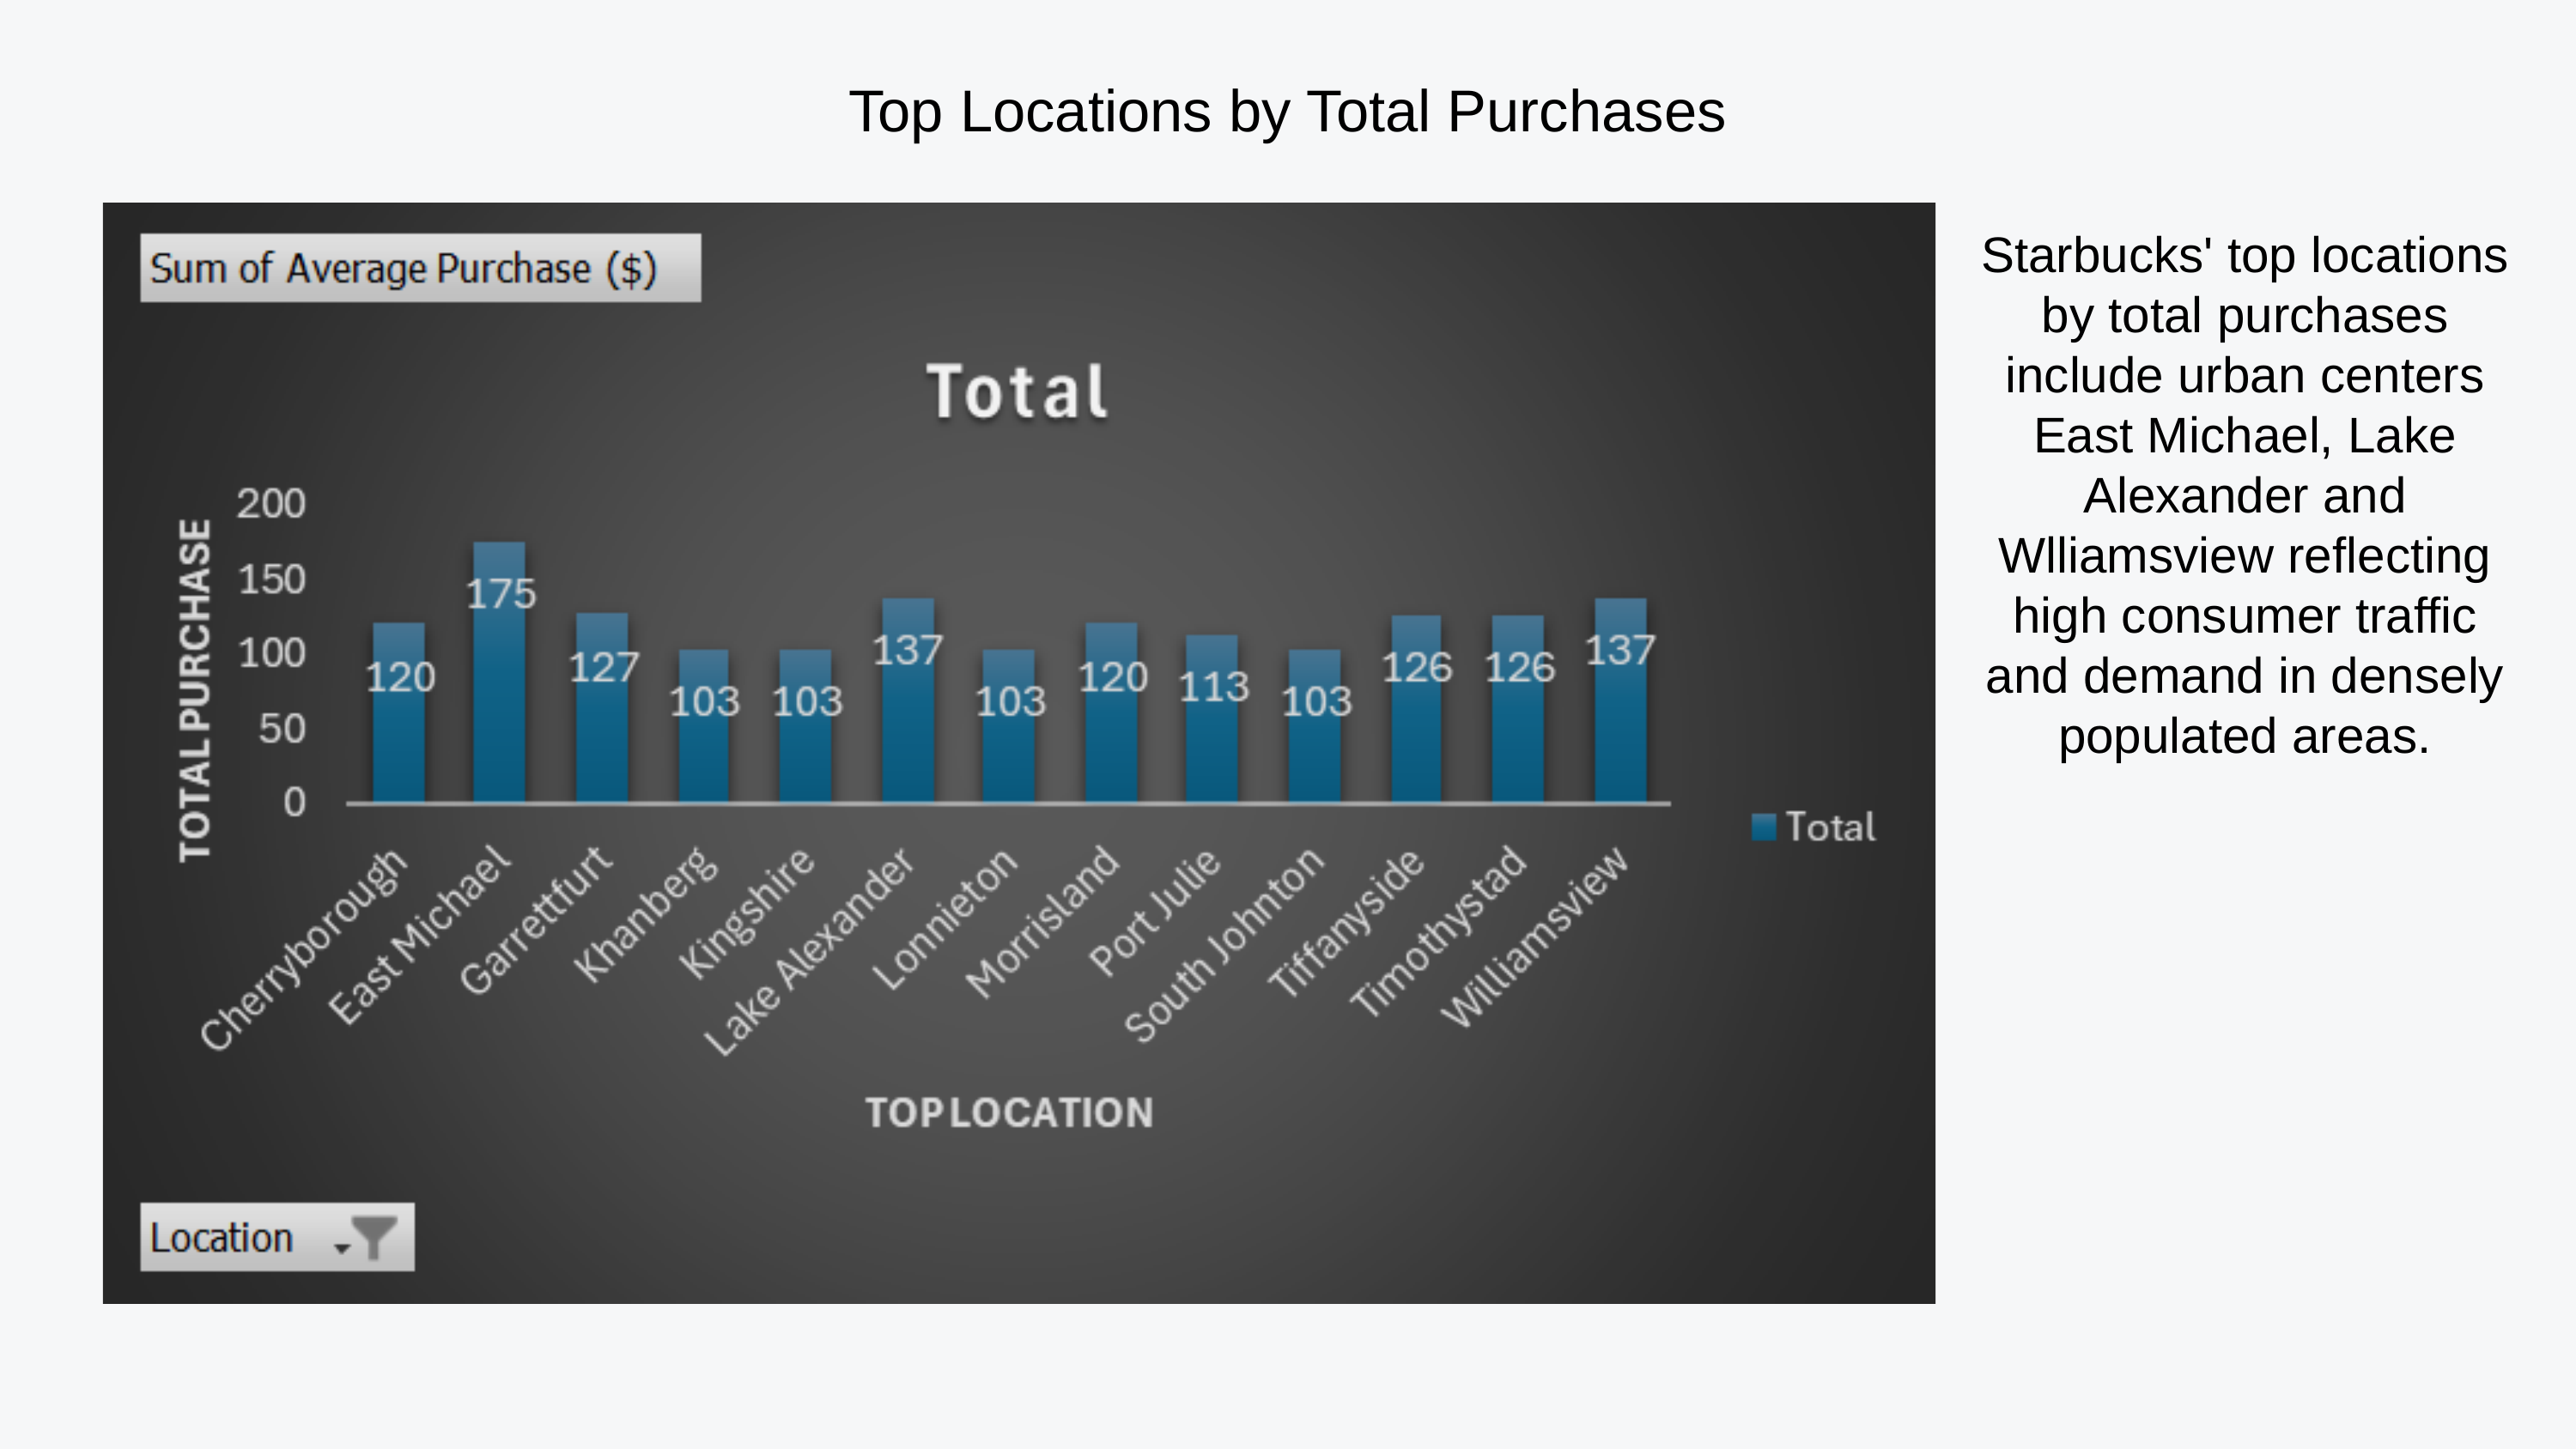

Top Locations by Total Purchases

Starbucks' top locations by total purchases include urban centers East Michael, Lake Alexander and Wlliamsview reflecting high consumer traffic and demand in densely populated areas.